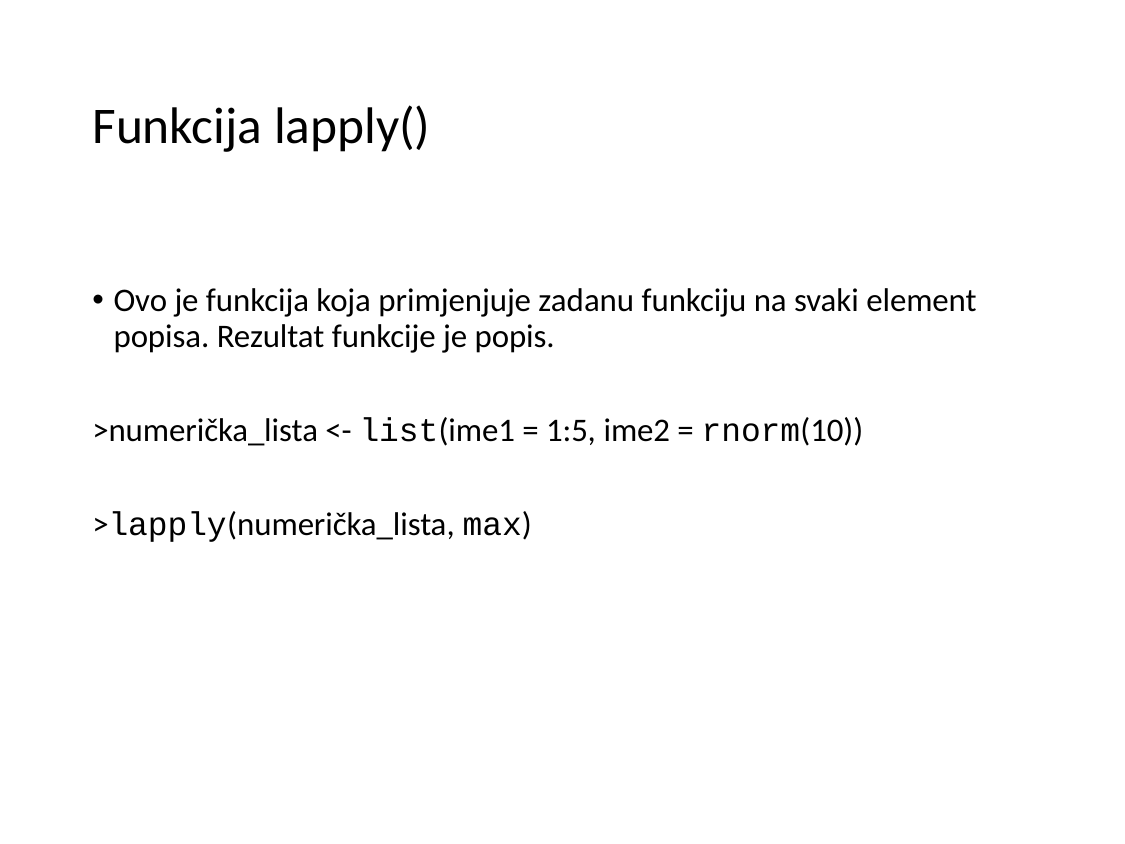

# Funkcija lapply()

Ovo je funkcija koja primjenjuje zadanu funkciju na svaki element popisa. Rezultat funkcije je popis.

>numerička_lista <- list(ime1 = 1:5, ime2 = rnorm(10))

>lapply(numerička_lista, max)